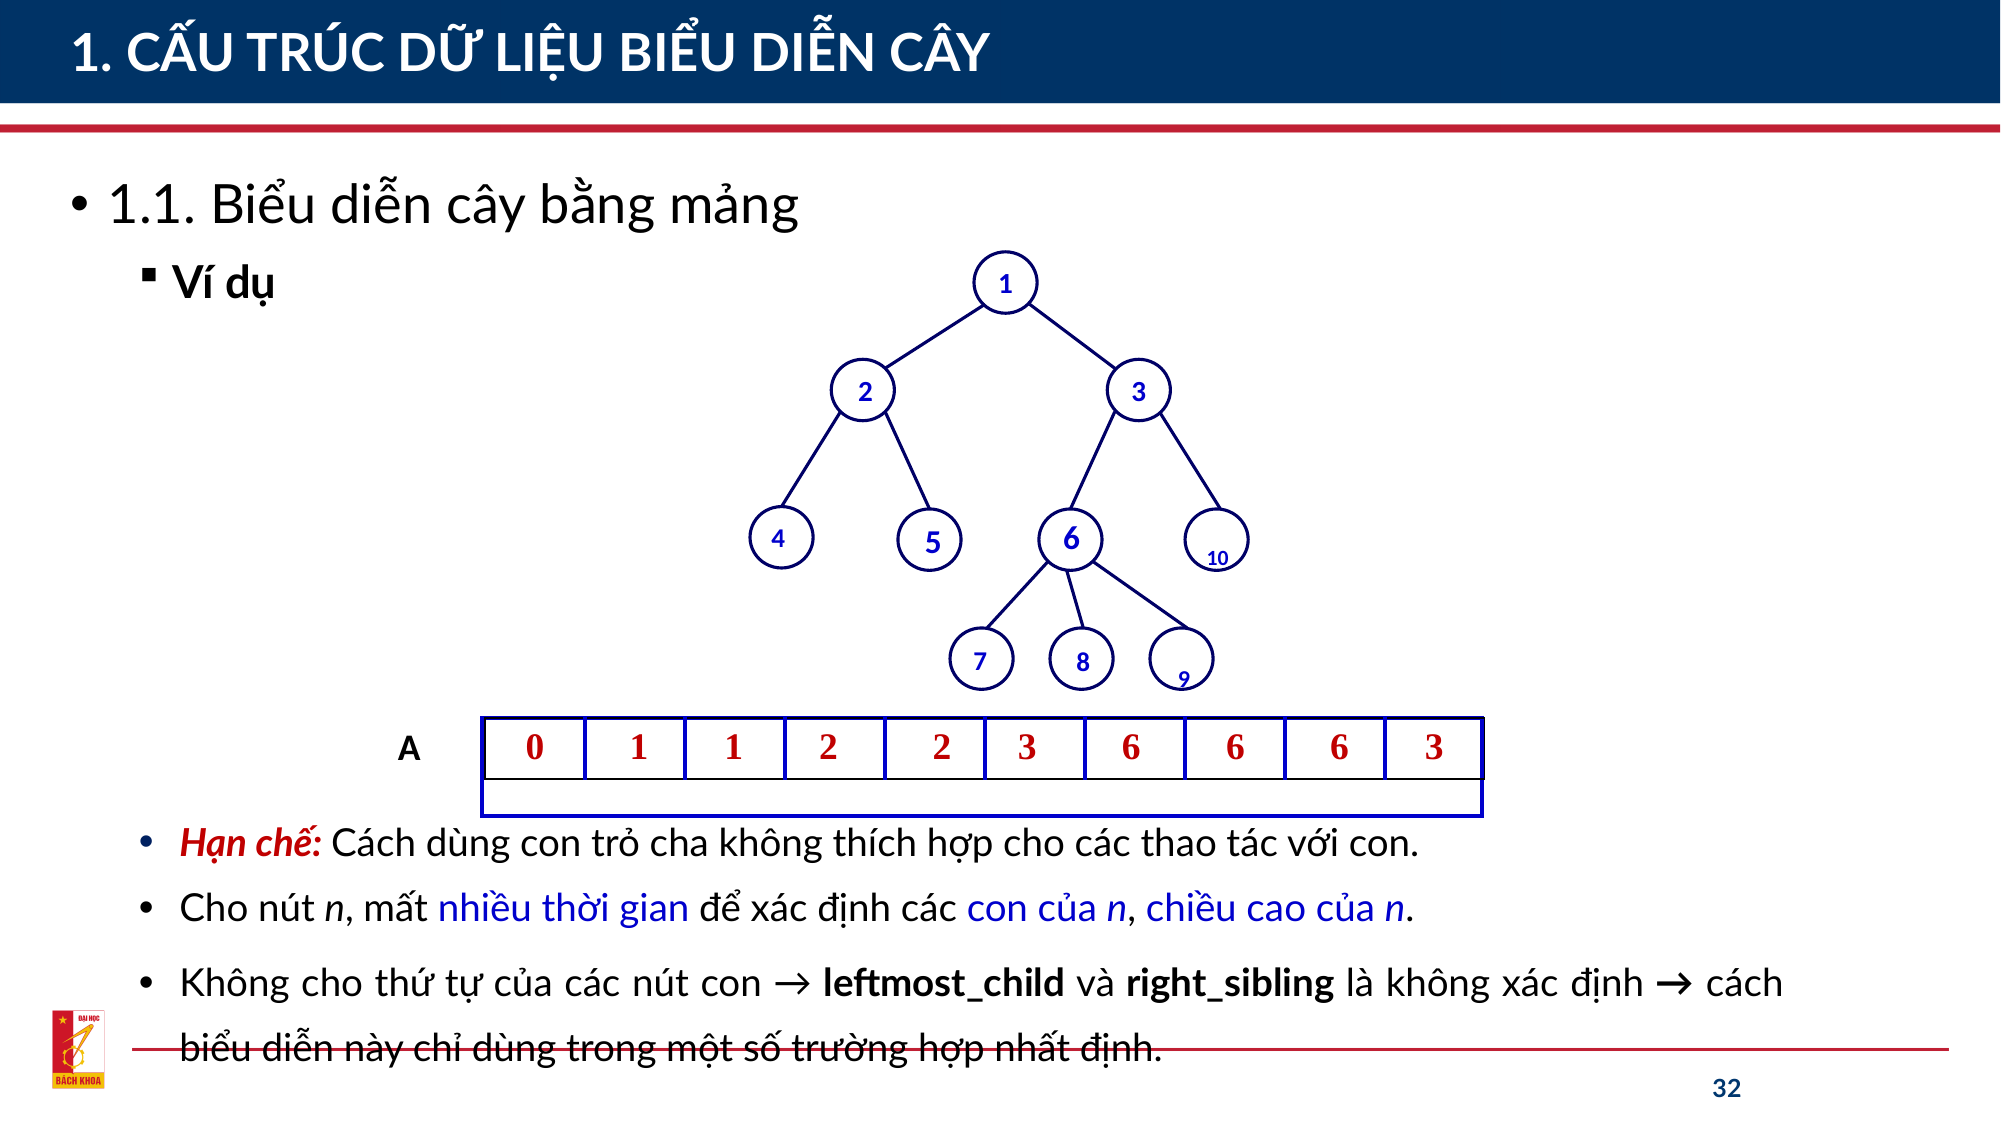

# 1. CẤU TRÚC DỮ LIỆU BIỂU DIỄN CÂY
1.1. Biểu diễn cây bằng mảng
Ví dụ

Hạn chế: Cách dùng con trỏ cha không thích hợp cho các thao tác với con.
Cho nút n, mất nhiều thời gian để xác định các con của n, chiều cao của n.
Không cho thứ tự của các nút con → leftmost_child và right_sibling là không xác định → cách biểu diễn này chỉ dùng trong một số trường hợp nhất định.

1

2

3

4

5

6

10

7

8

9
 A
|  |  |  |  |  |  |  |  |  |  |
| --- | --- | --- | --- | --- | --- | --- | --- | --- | --- |
| 0 1 1 2 2 3 6 6 6 3 |
| --- |
32